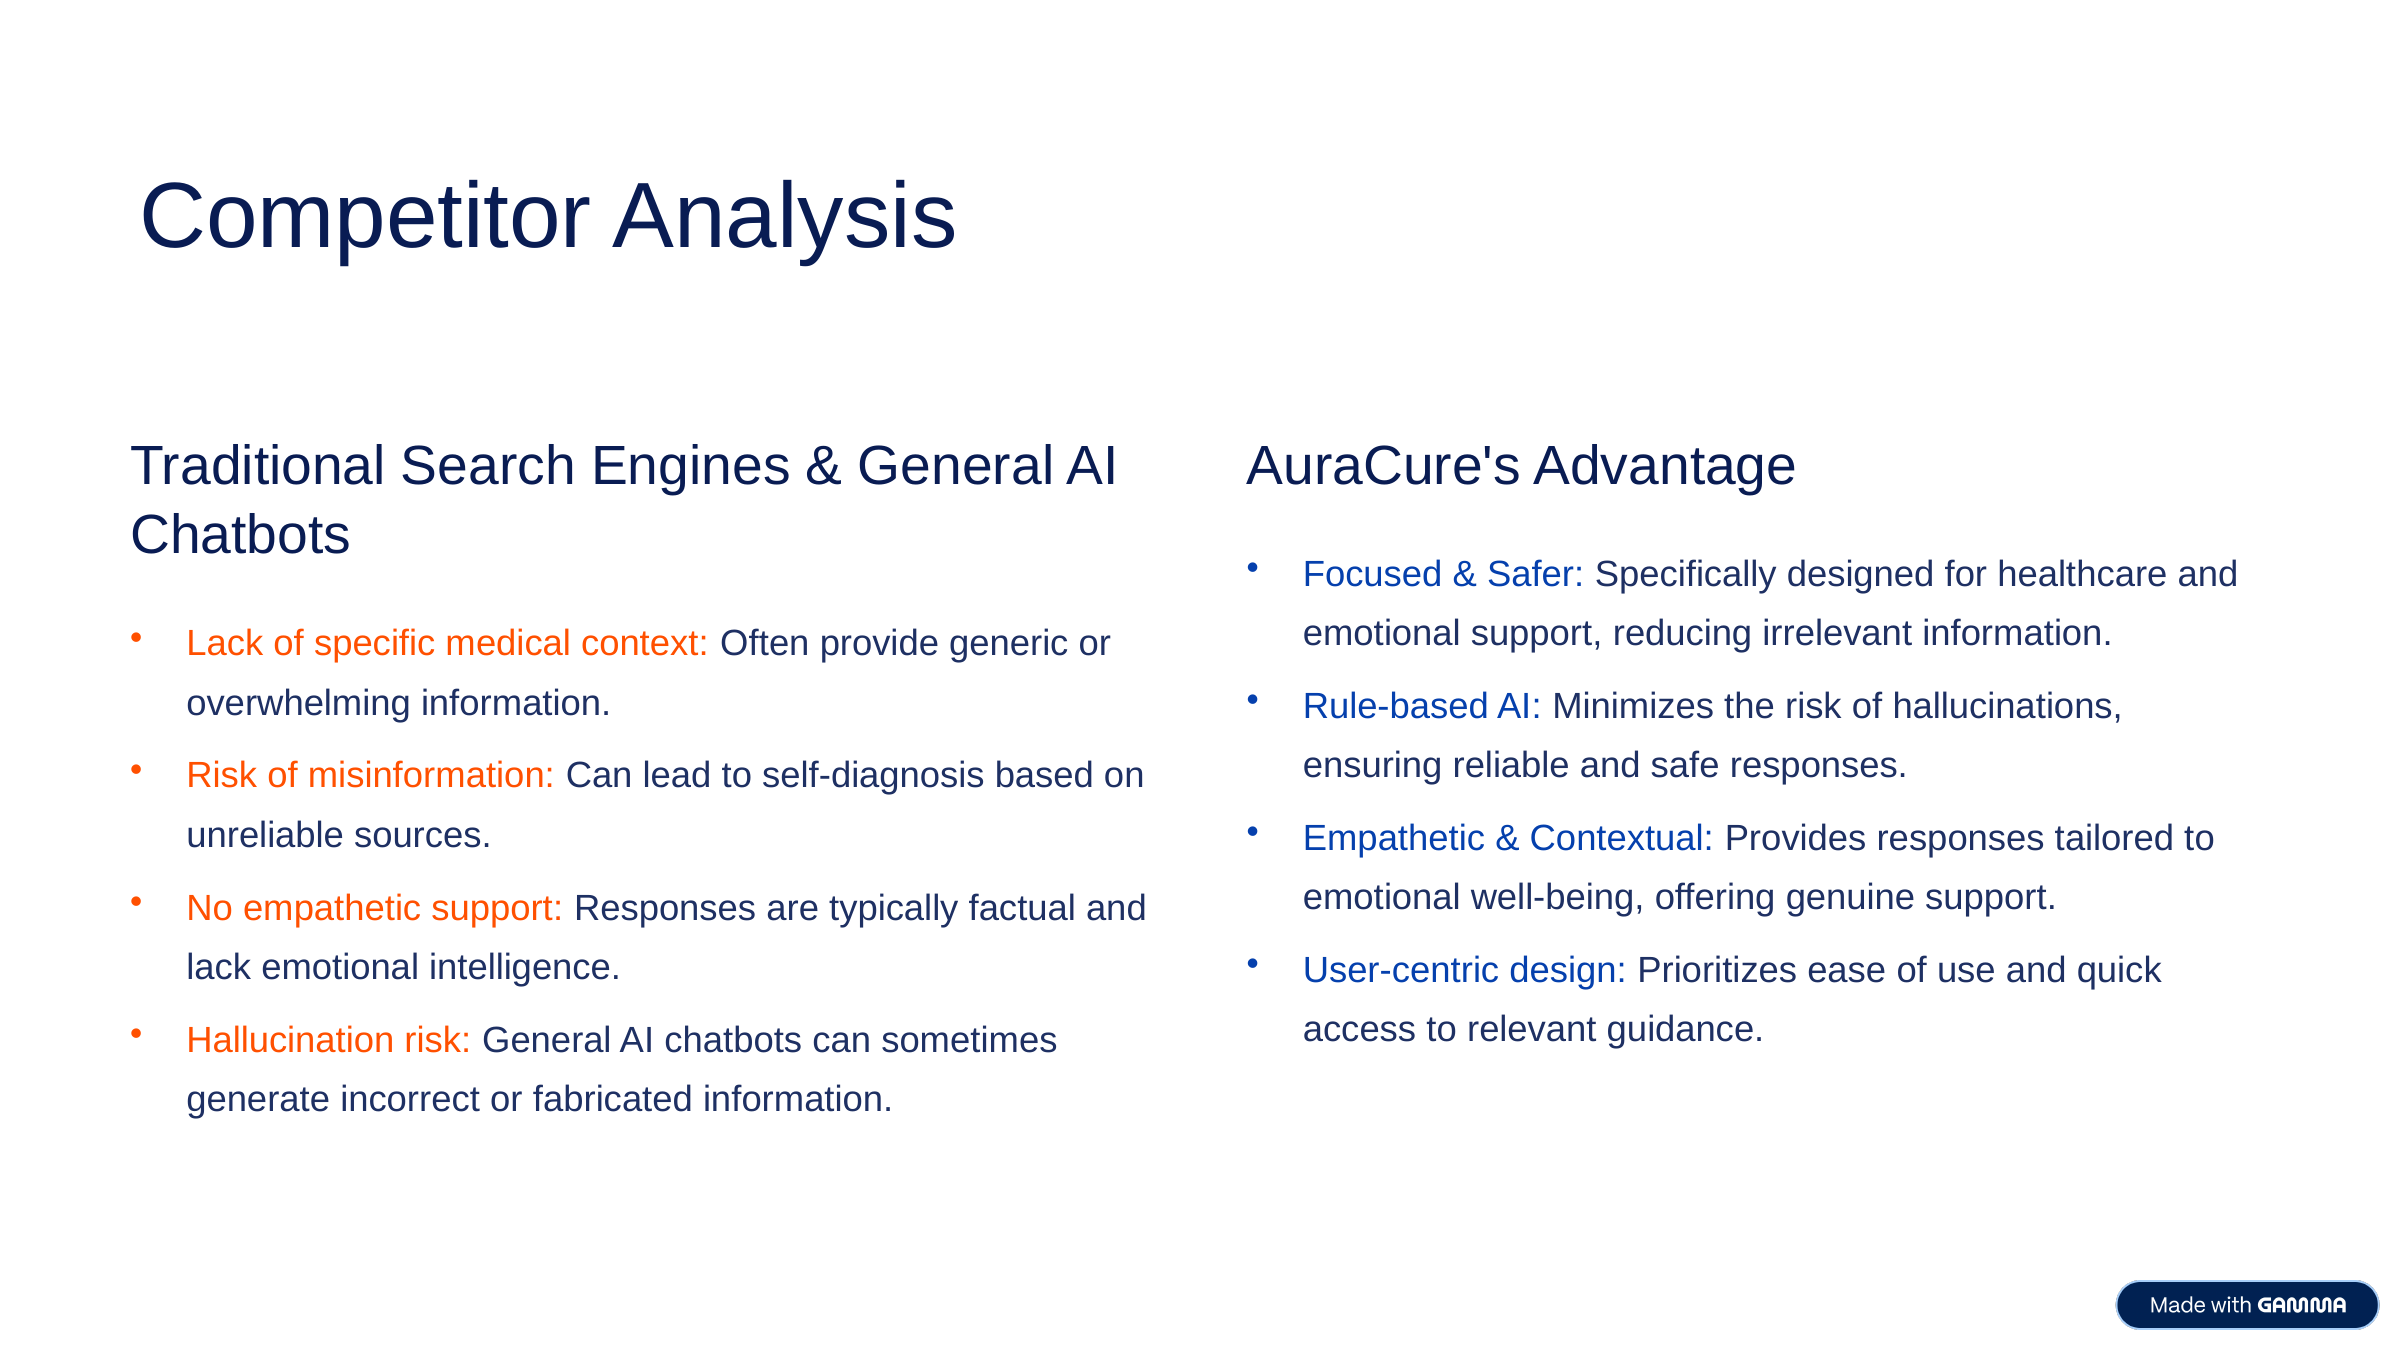

Competitor Analysis
Traditional Search Engines & General AI Chatbots
AuraCure's Advantage
Focused & Safer: Specifically designed for healthcare and emotional support, reducing irrelevant information.
Lack of specific medical context: Often provide generic or overwhelming information.
Rule-based AI: Minimizes the risk of hallucinations, ensuring reliable and safe responses.
Risk of misinformation: Can lead to self-diagnosis based on unreliable sources.
Empathetic & Contextual: Provides responses tailored to emotional well-being, offering genuine support.
No empathetic support: Responses are typically factual and lack emotional intelligence.
User-centric design: Prioritizes ease of use and quick access to relevant guidance.
Hallucination risk: General AI chatbots can sometimes generate incorrect or fabricated information.